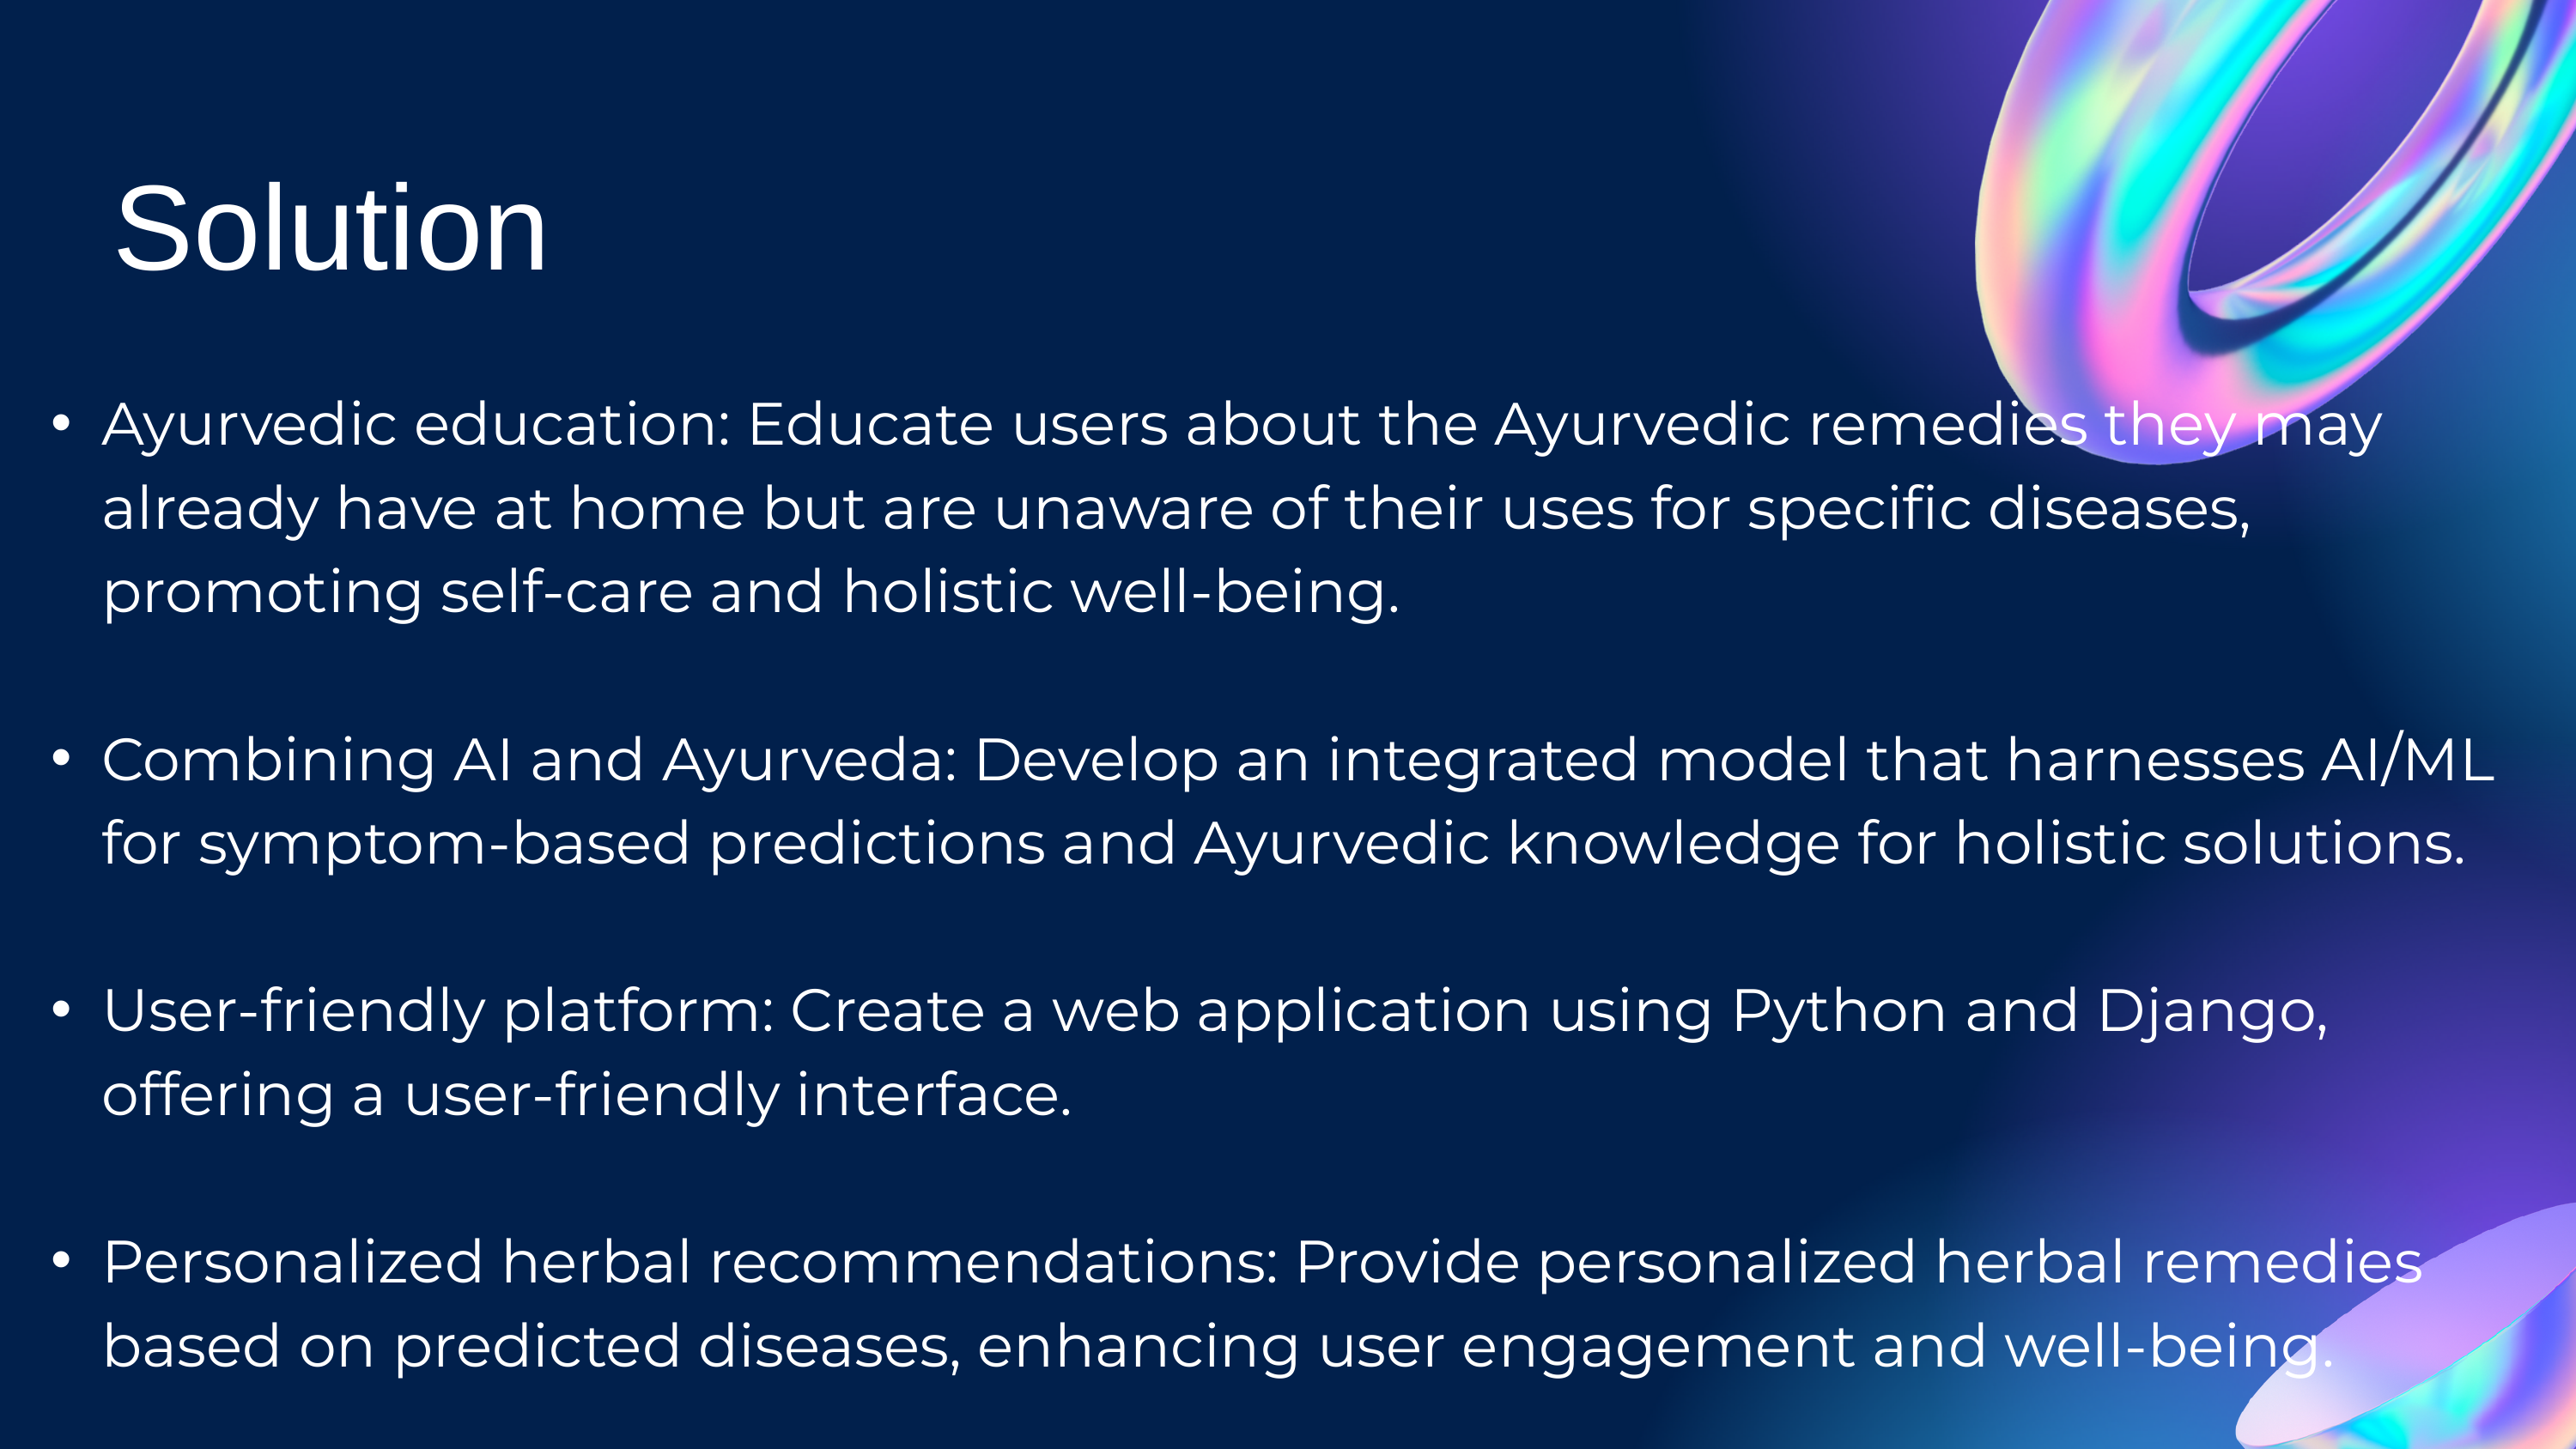

Solution
Ayurvedic education: Educate users about the Ayurvedic remedies they may already have at home but are unaware of their uses for specific diseases, promoting self-care and holistic well-being.

Combining AI and Ayurveda: Develop an integrated model that harnesses AI/ML for symptom-based predictions and Ayurvedic knowledge for holistic solutions.

User-friendly platform: Create a web application using Python and Django, offering a user-friendly interface.

Personalized herbal recommendations: Provide personalized herbal remedies based on predicted diseases, enhancing user engagement and well-being.